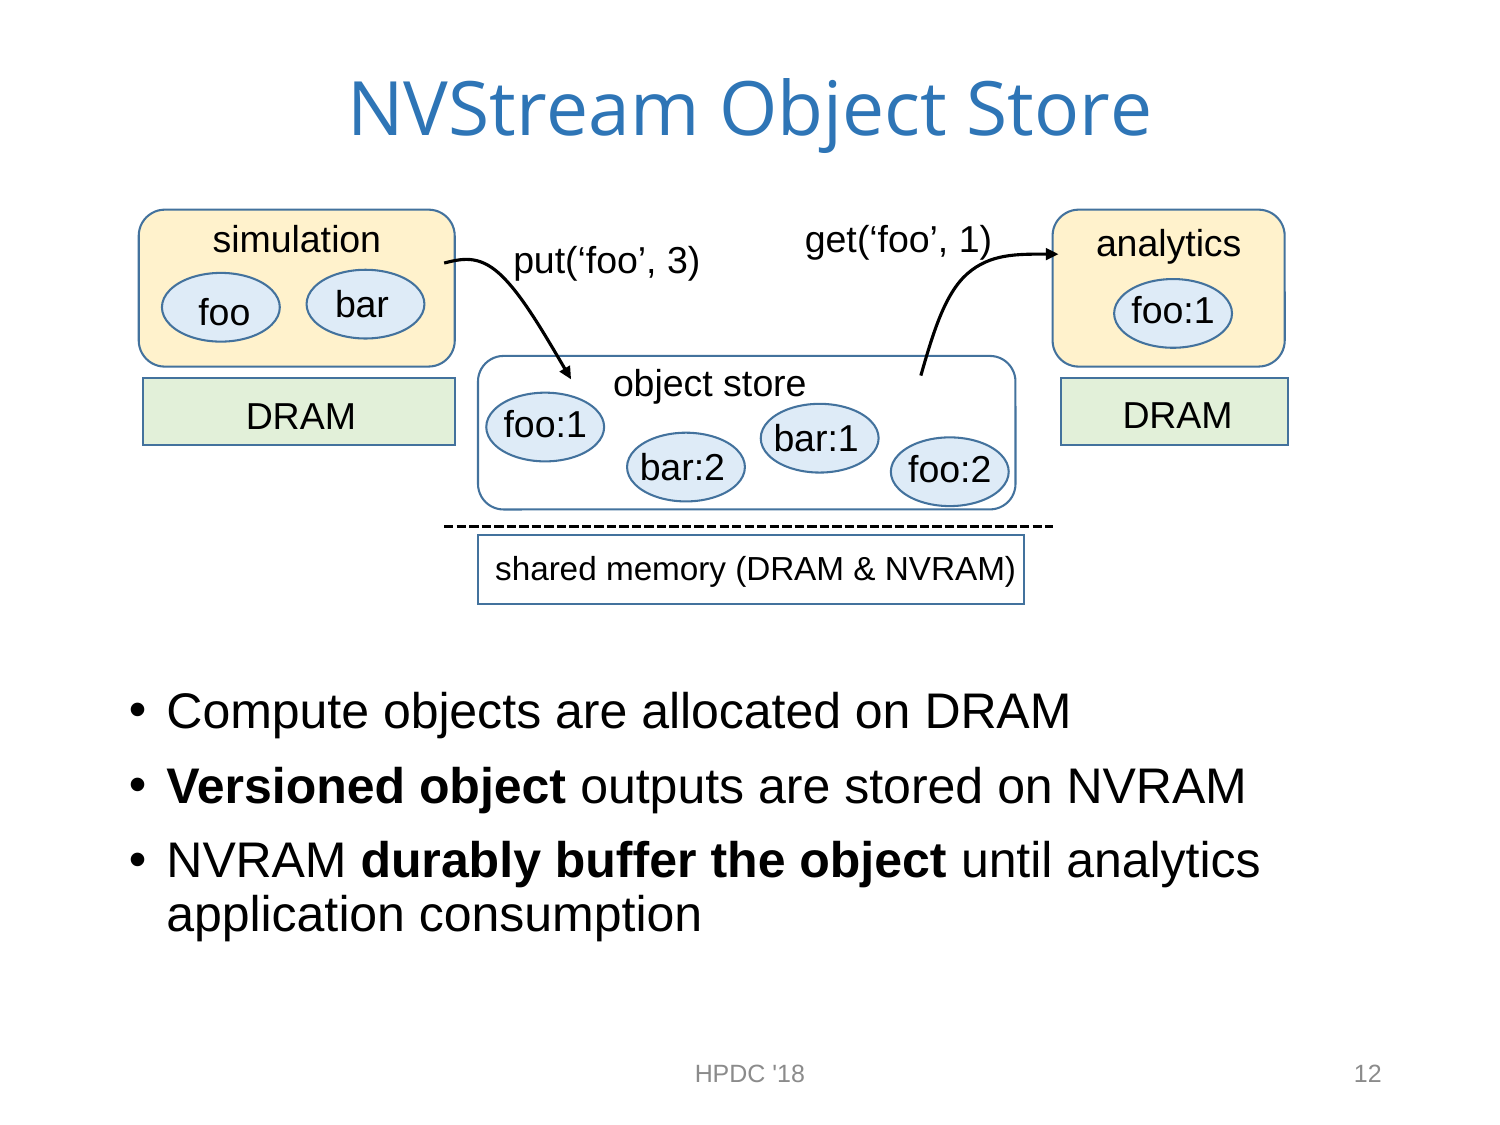

# NVStream Object Store
simulation

get(‘foo’, 1)

analytics
put(‘foo’, 3)

bar

foo:1
foo
object store

DRAM
DRAM

foo:1

bar:1

bar:2

foo:2

shared memory (DRAM & NVRAM)
Compute objects are allocated on DRAM
Versioned object outputs are stored on NVRAM
NVRAM durably buffer the object until analytics application consumption
HPDC '18
12